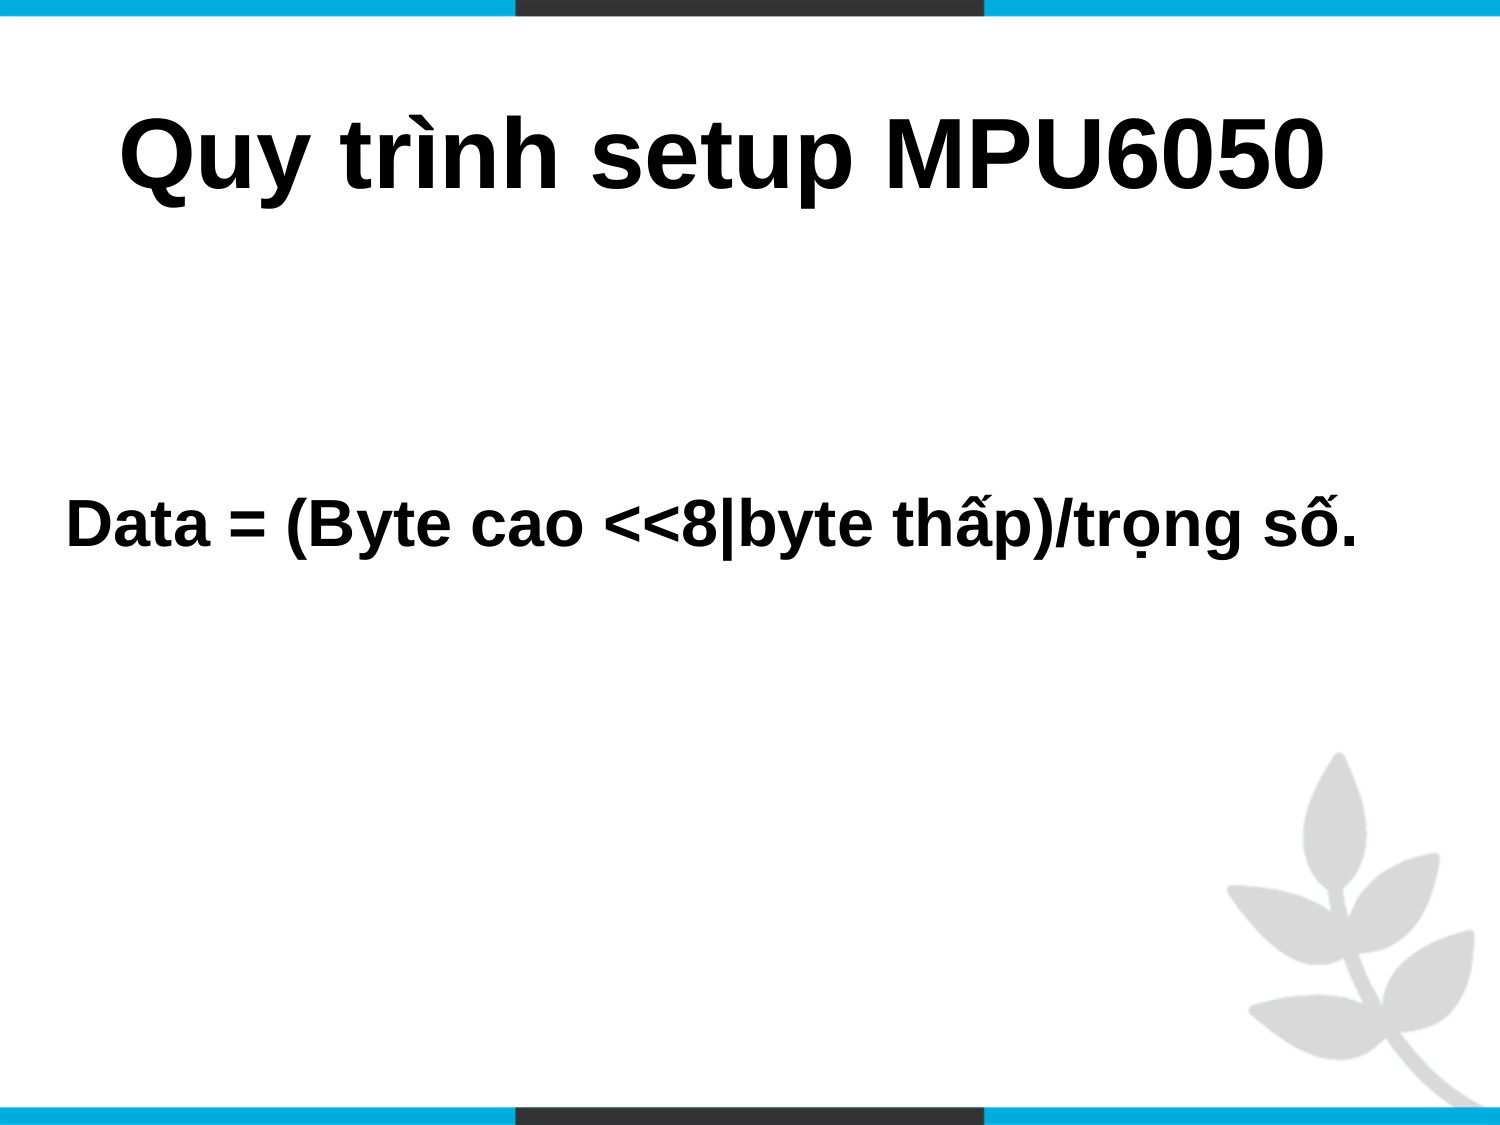

# Quy trình setup MPU6050

Data = (Byte cao <<8|byte thấp)/trọng số.